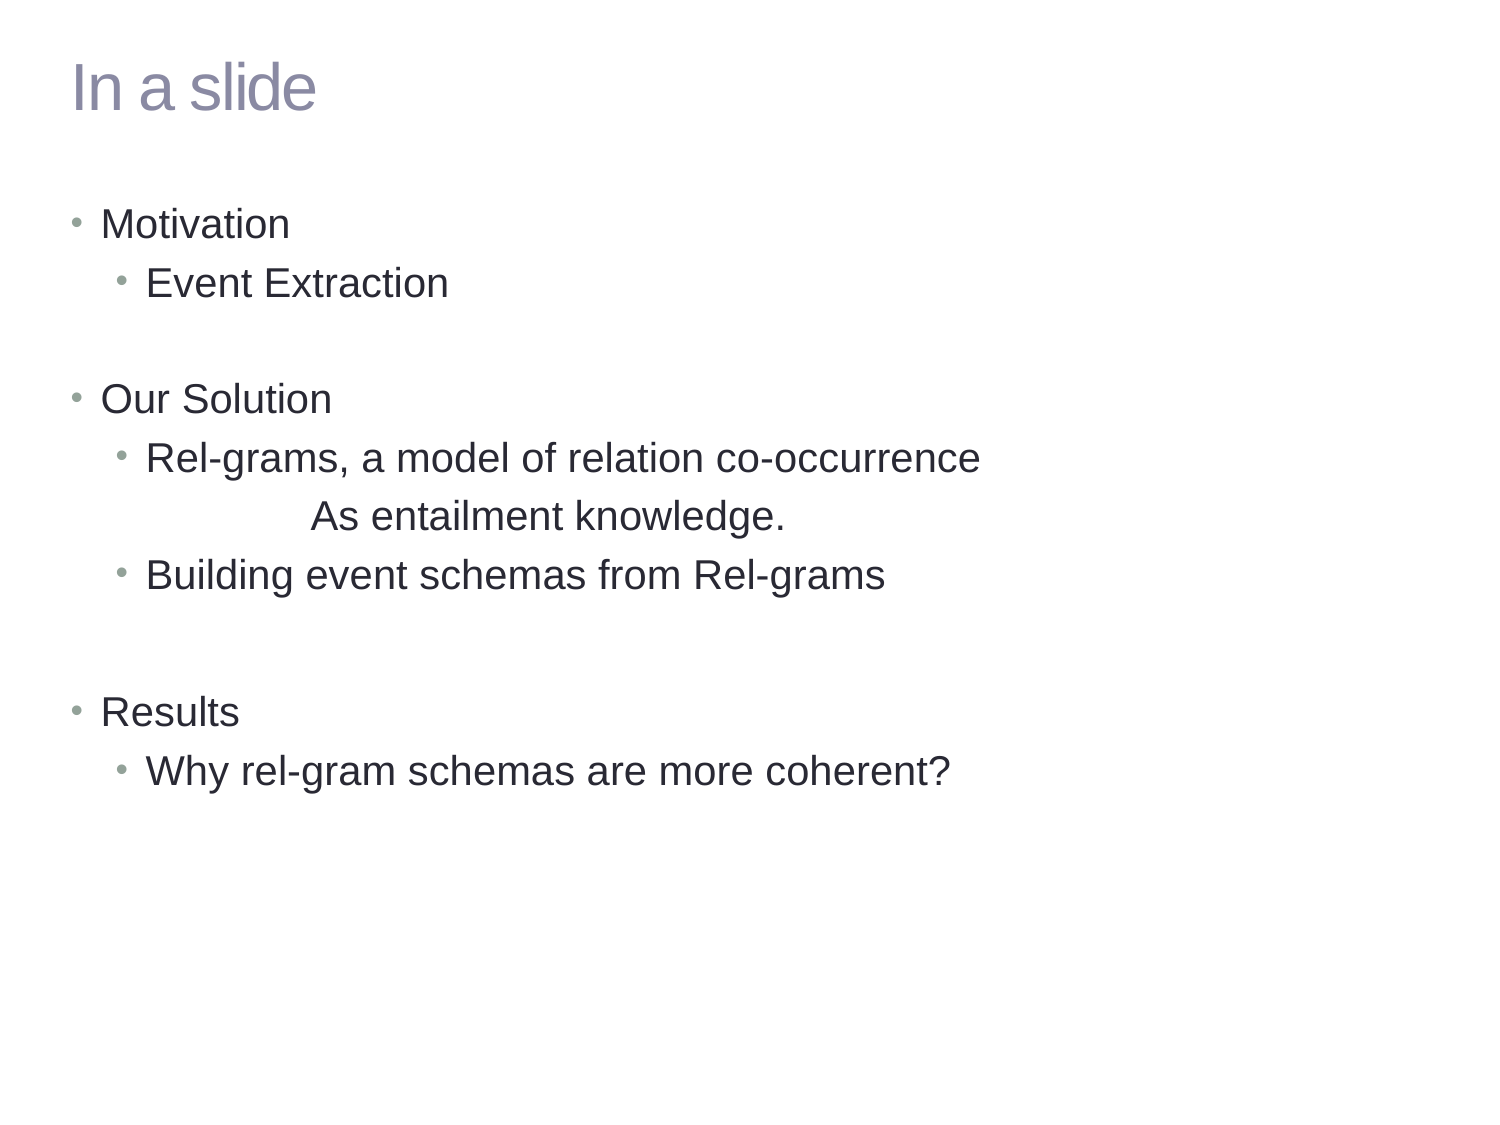

# In a slide
Motivation
Event Extraction

Our Solution
Rel-grams, a model of relation co-occurrence
	As entailment knowledge.
Building event schemas from Rel-grams

Results
Why rel-gram schemas are more coherent?